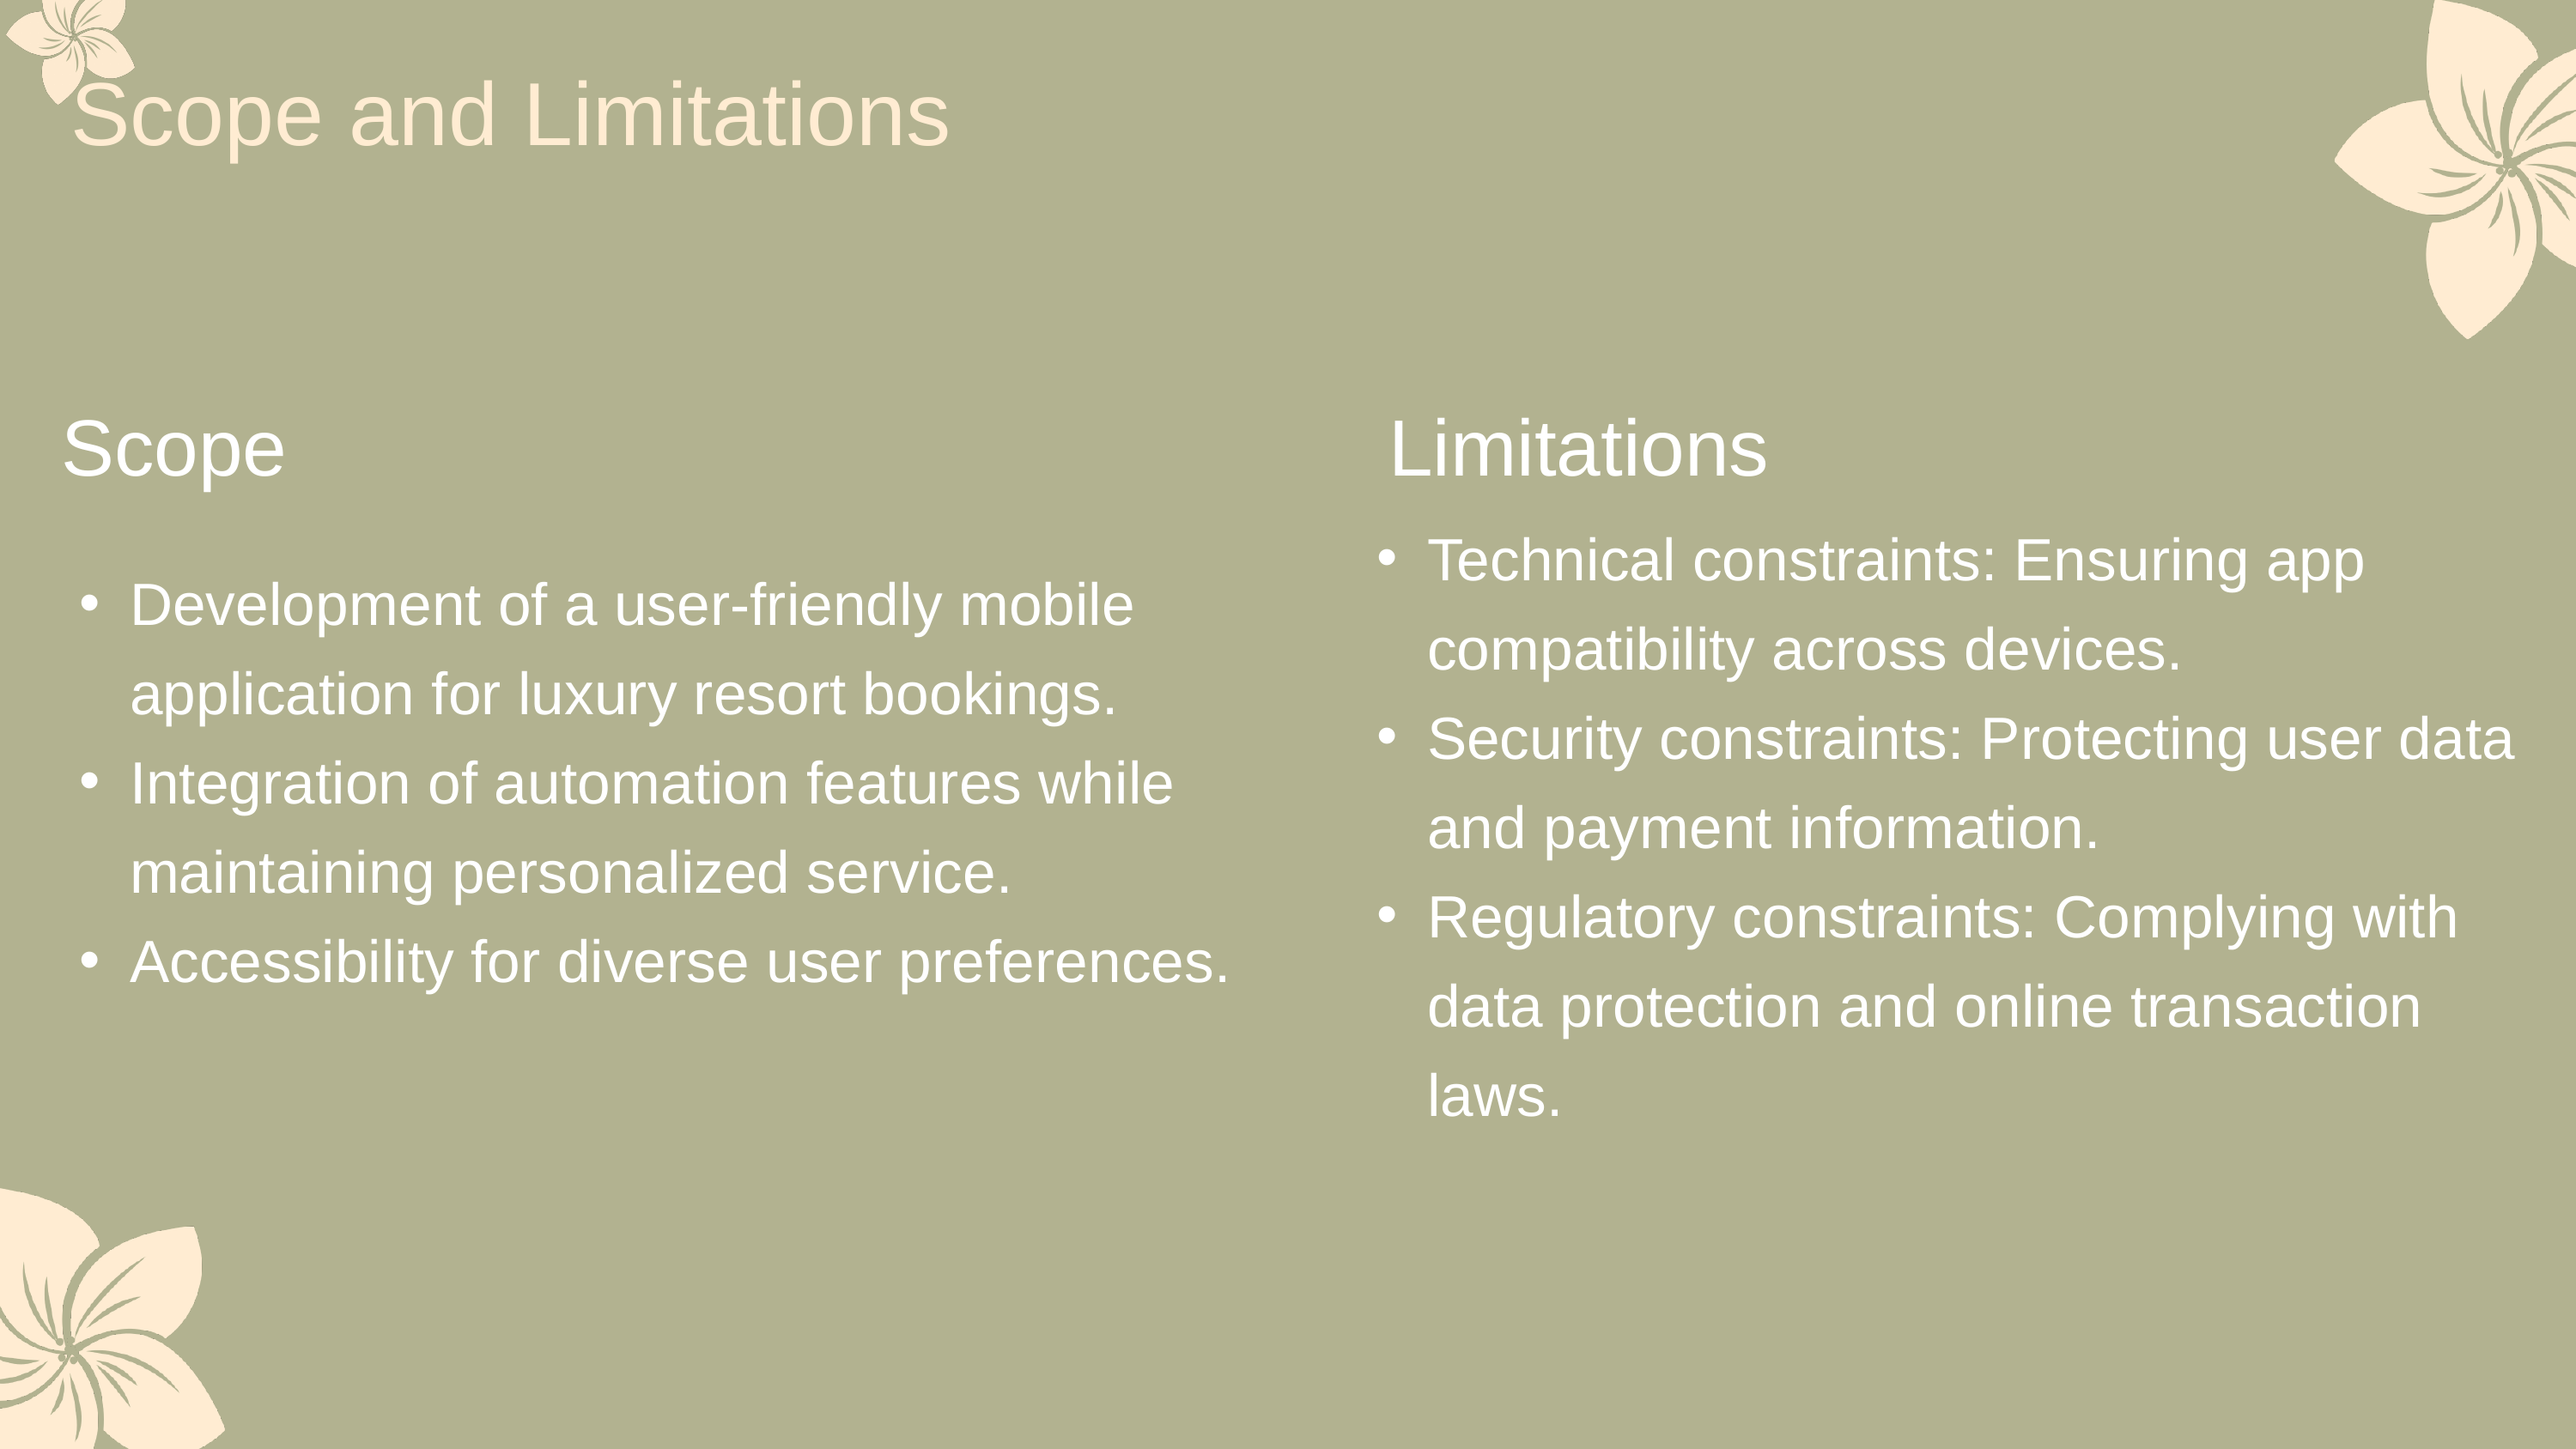

Scope and Limitations
Scope
Limitations
Technical constraints: Ensuring app compatibility across devices.
Security constraints: Protecting user data and payment information.
Regulatory constraints: Complying with data protection and online transaction laws.

Development of a user-friendly mobile application for luxury resort bookings.
Integration of automation features while maintaining personalized service.
Accessibility for diverse user preferences.